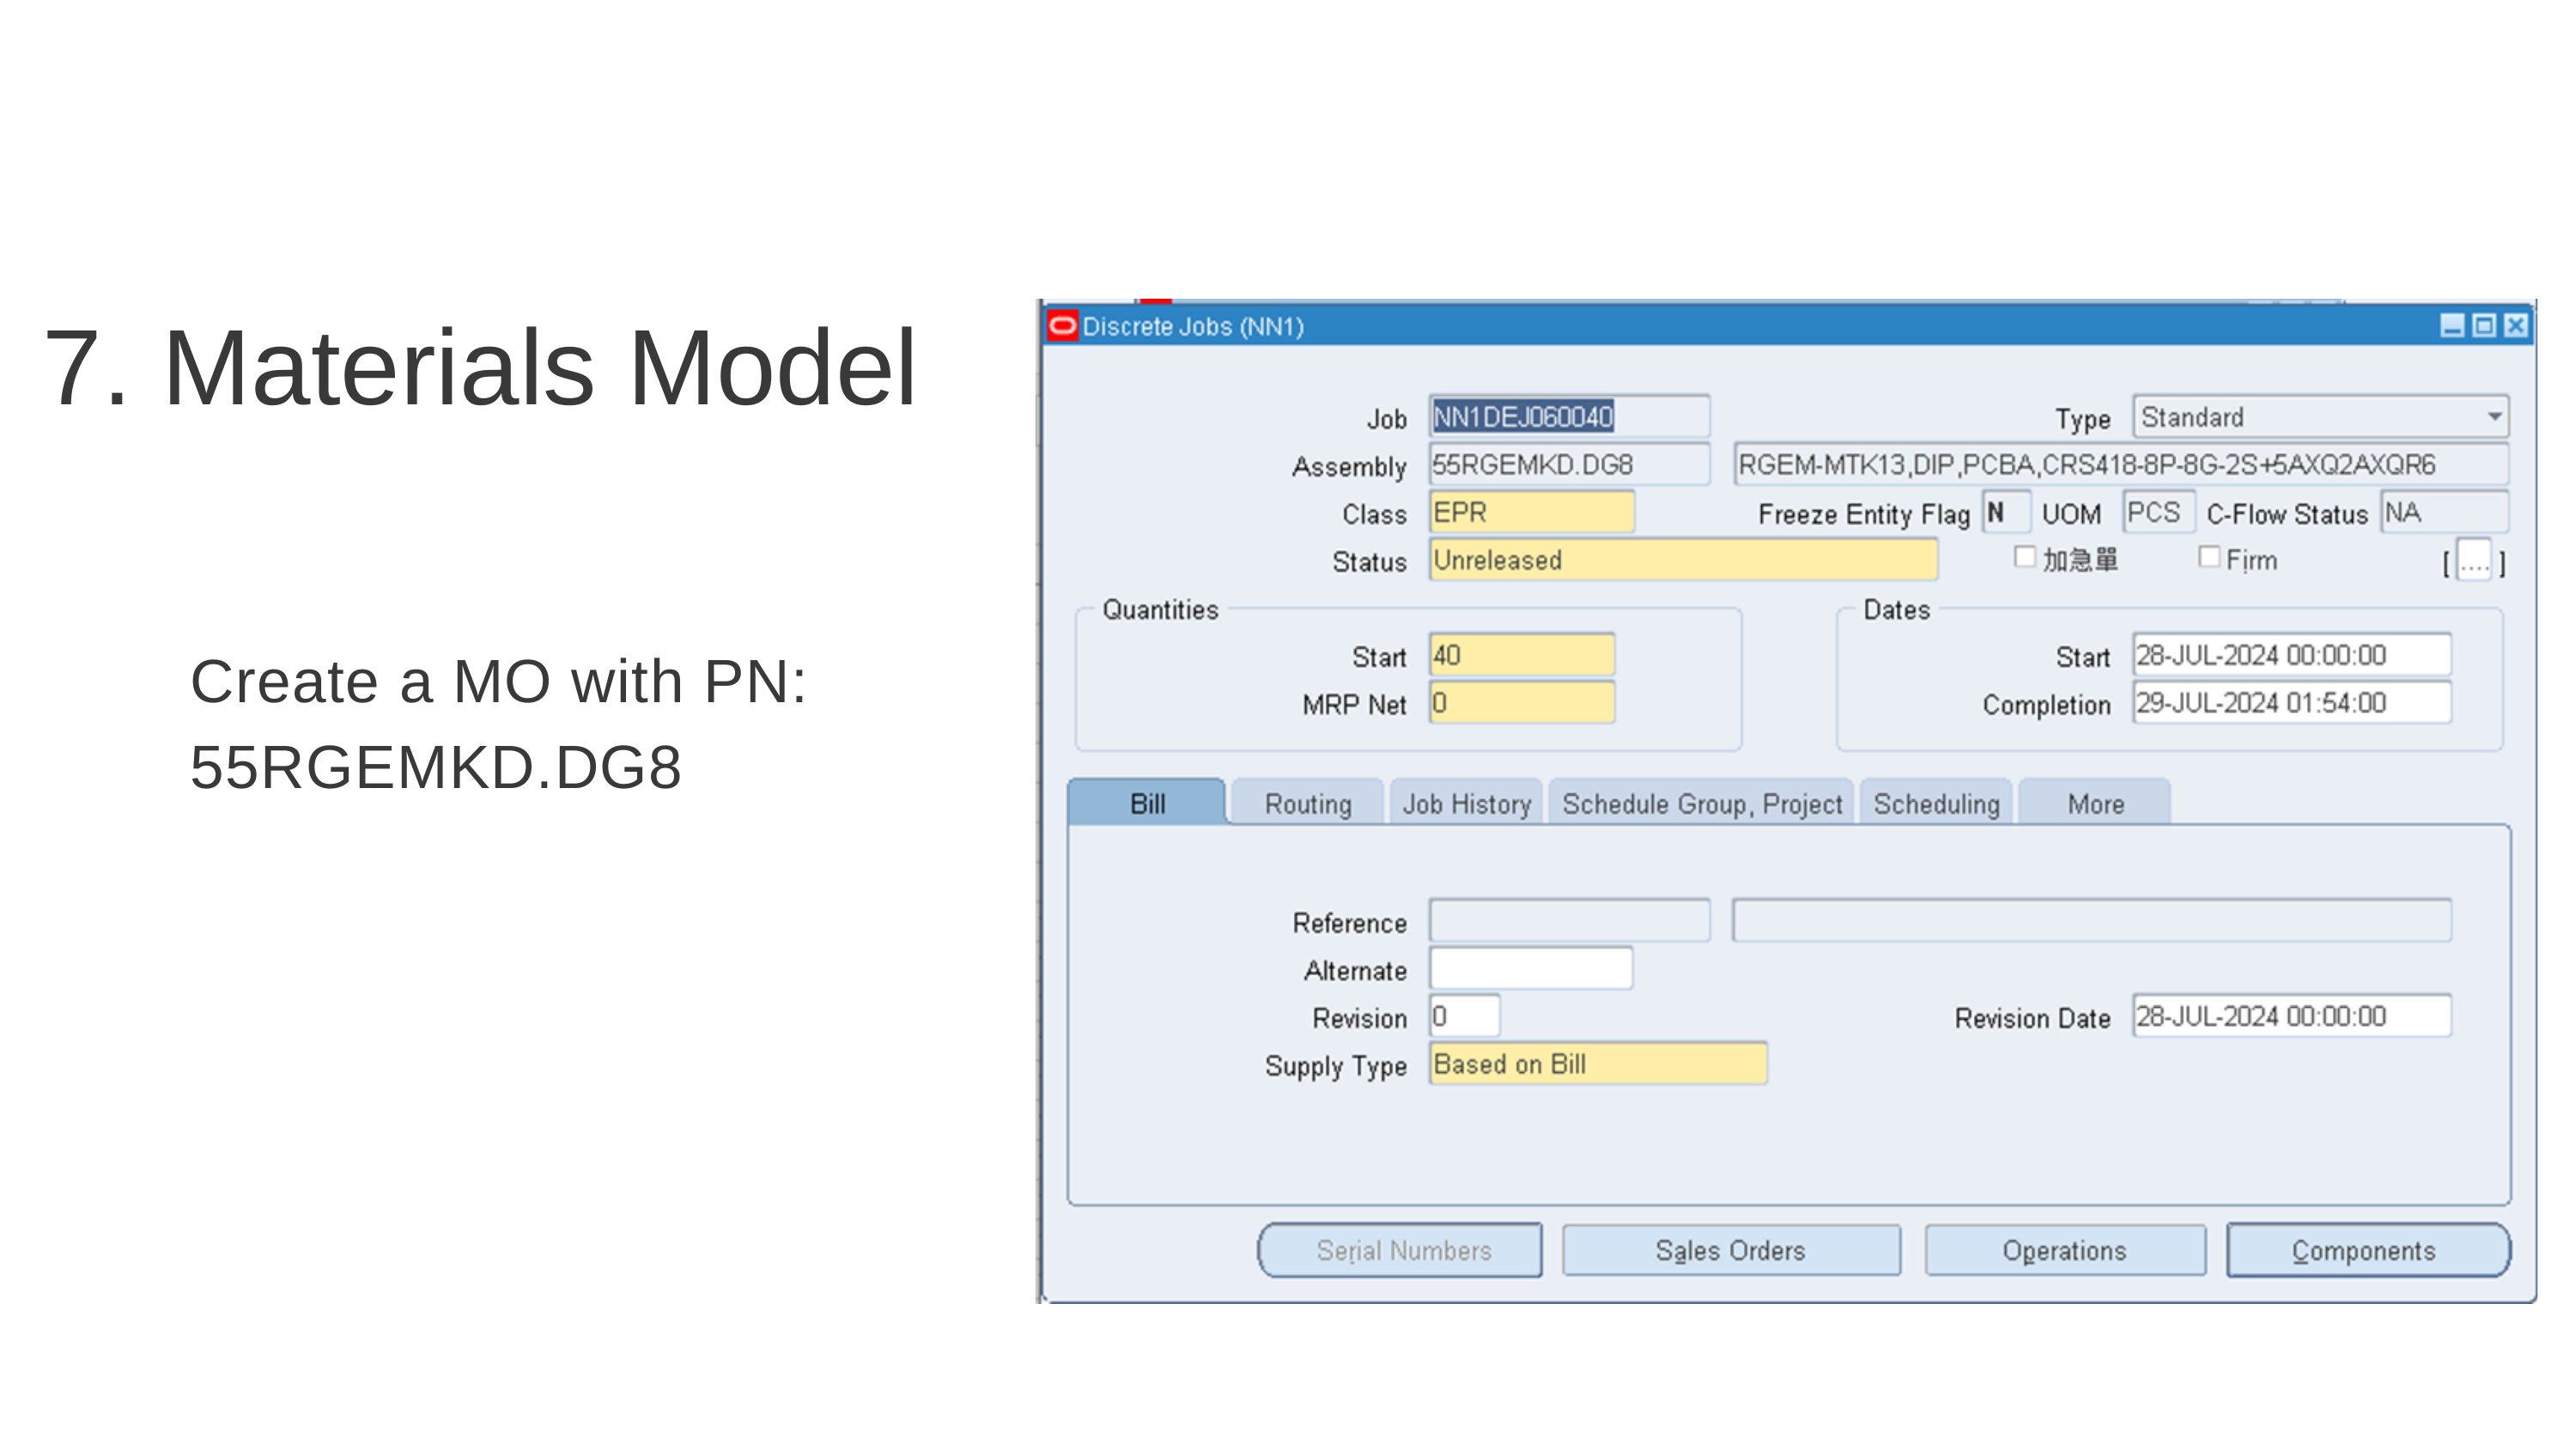

7. Materials Model

Create a MO with PN: 55RGEMKD.DG8